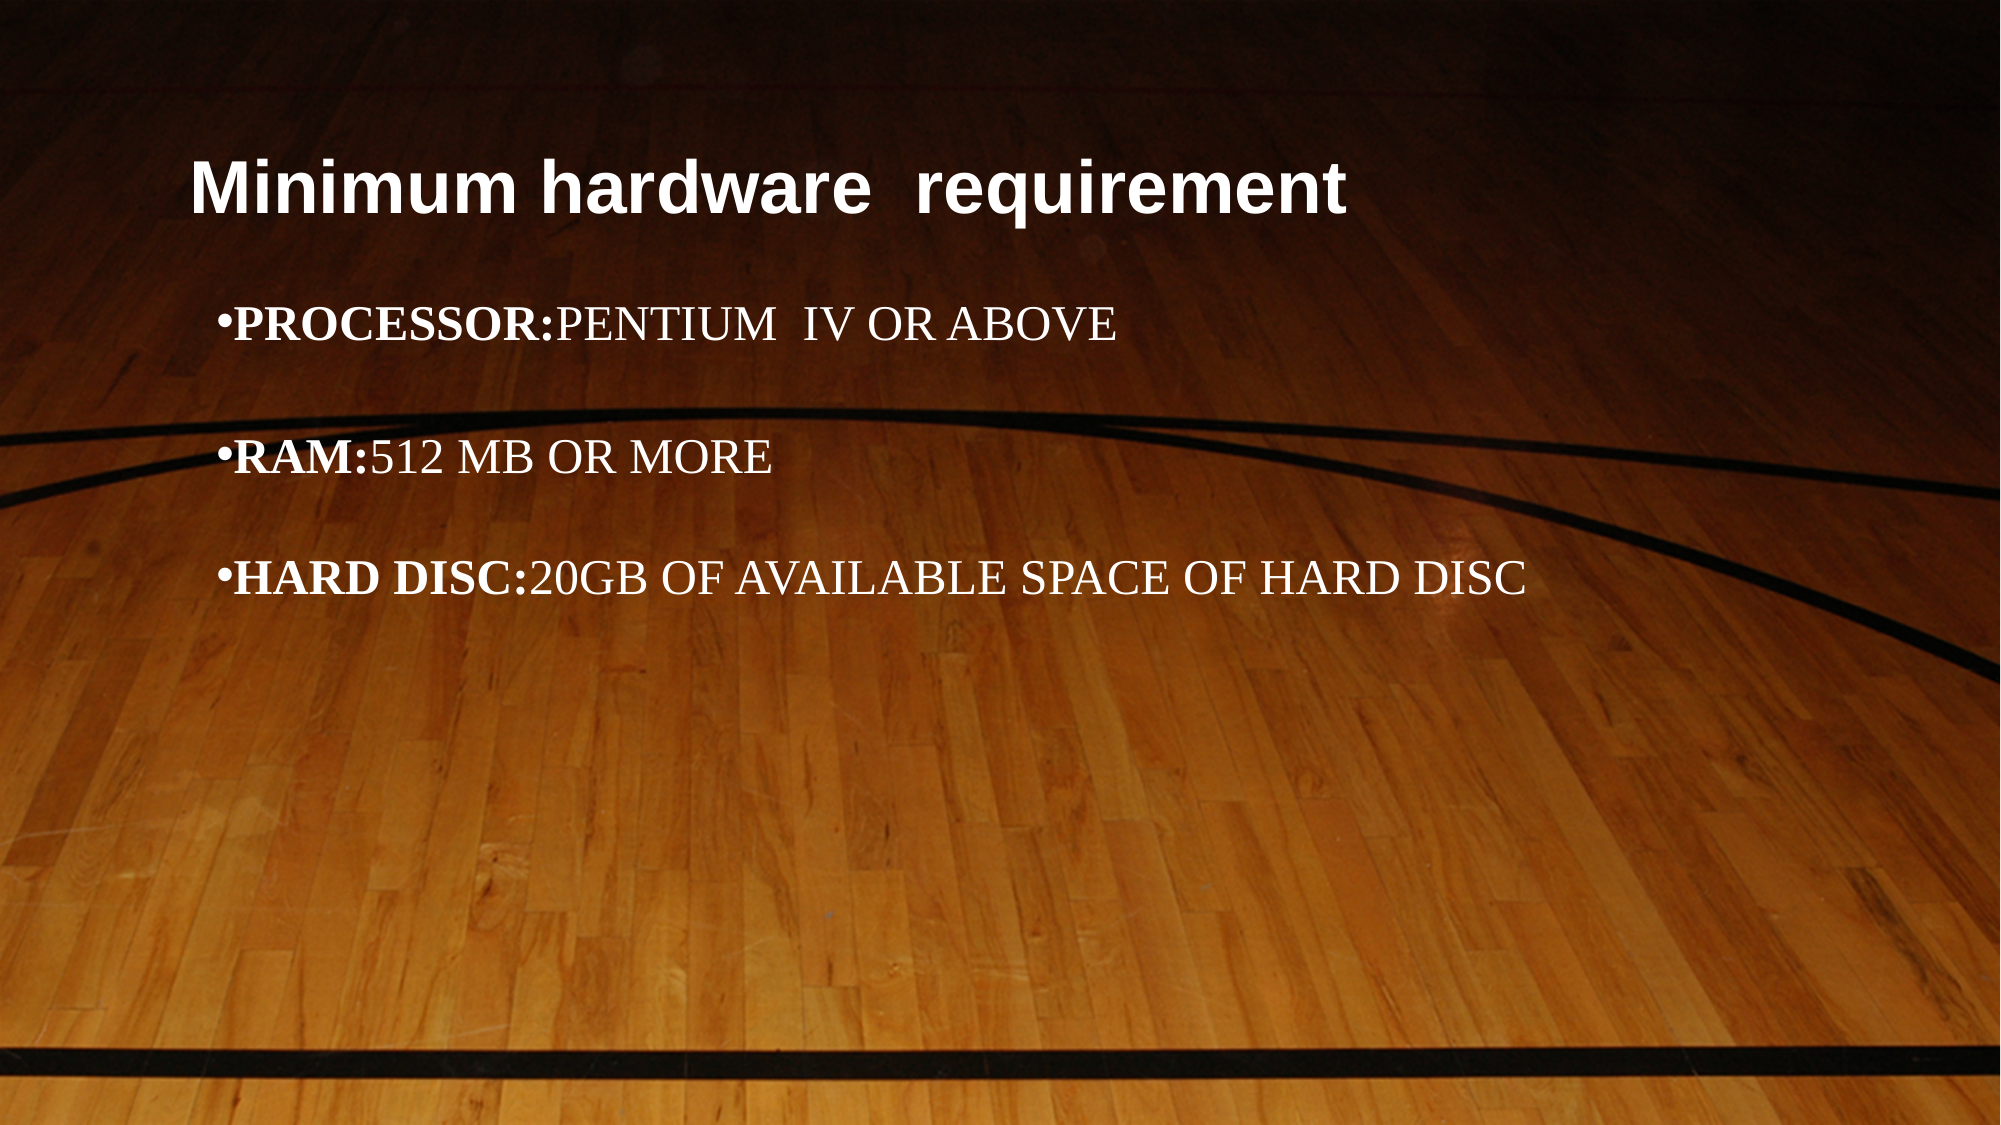

# Minimum hardware  requirement
PROCESSOR:PENTIUM  IV OR ABOVE
RAM:512 MB OR MORE
HARD DISC:20GB OF AVAILABLE SPACE OF HARD DISC